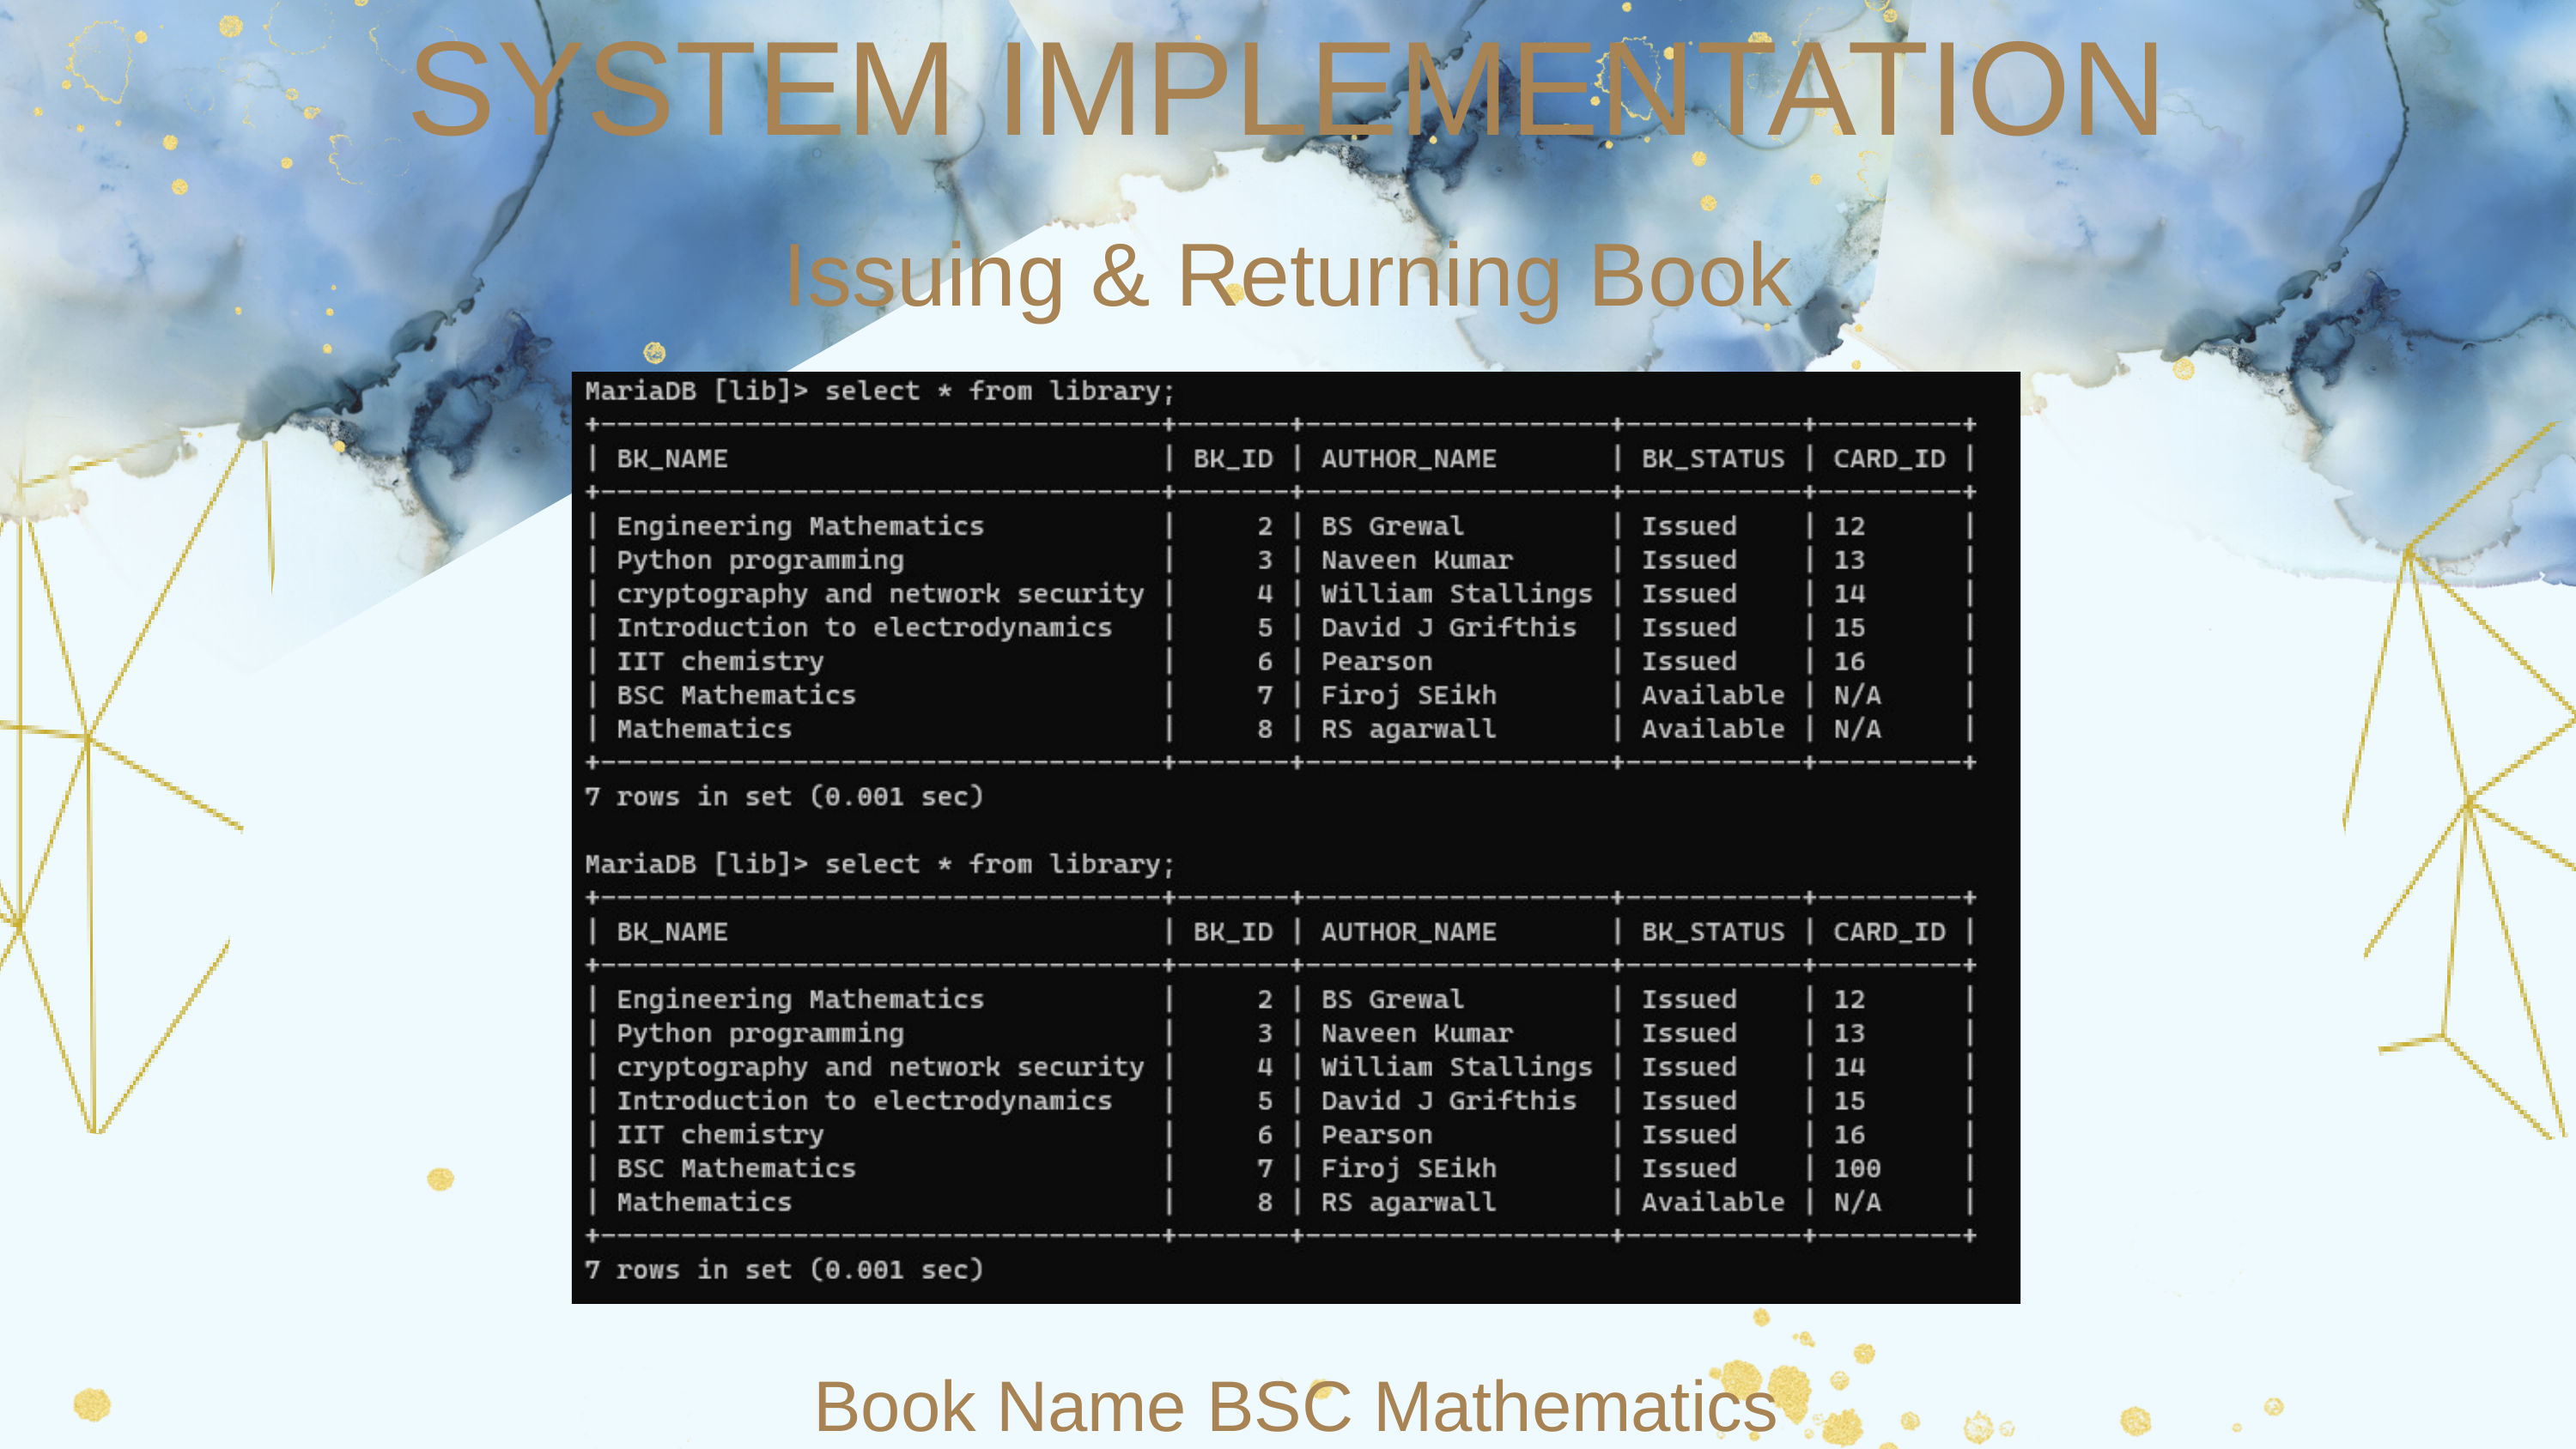

SYSTEM IMPLEMENTATION
Issuing & Returning Book

Book Name BSC Mathematics